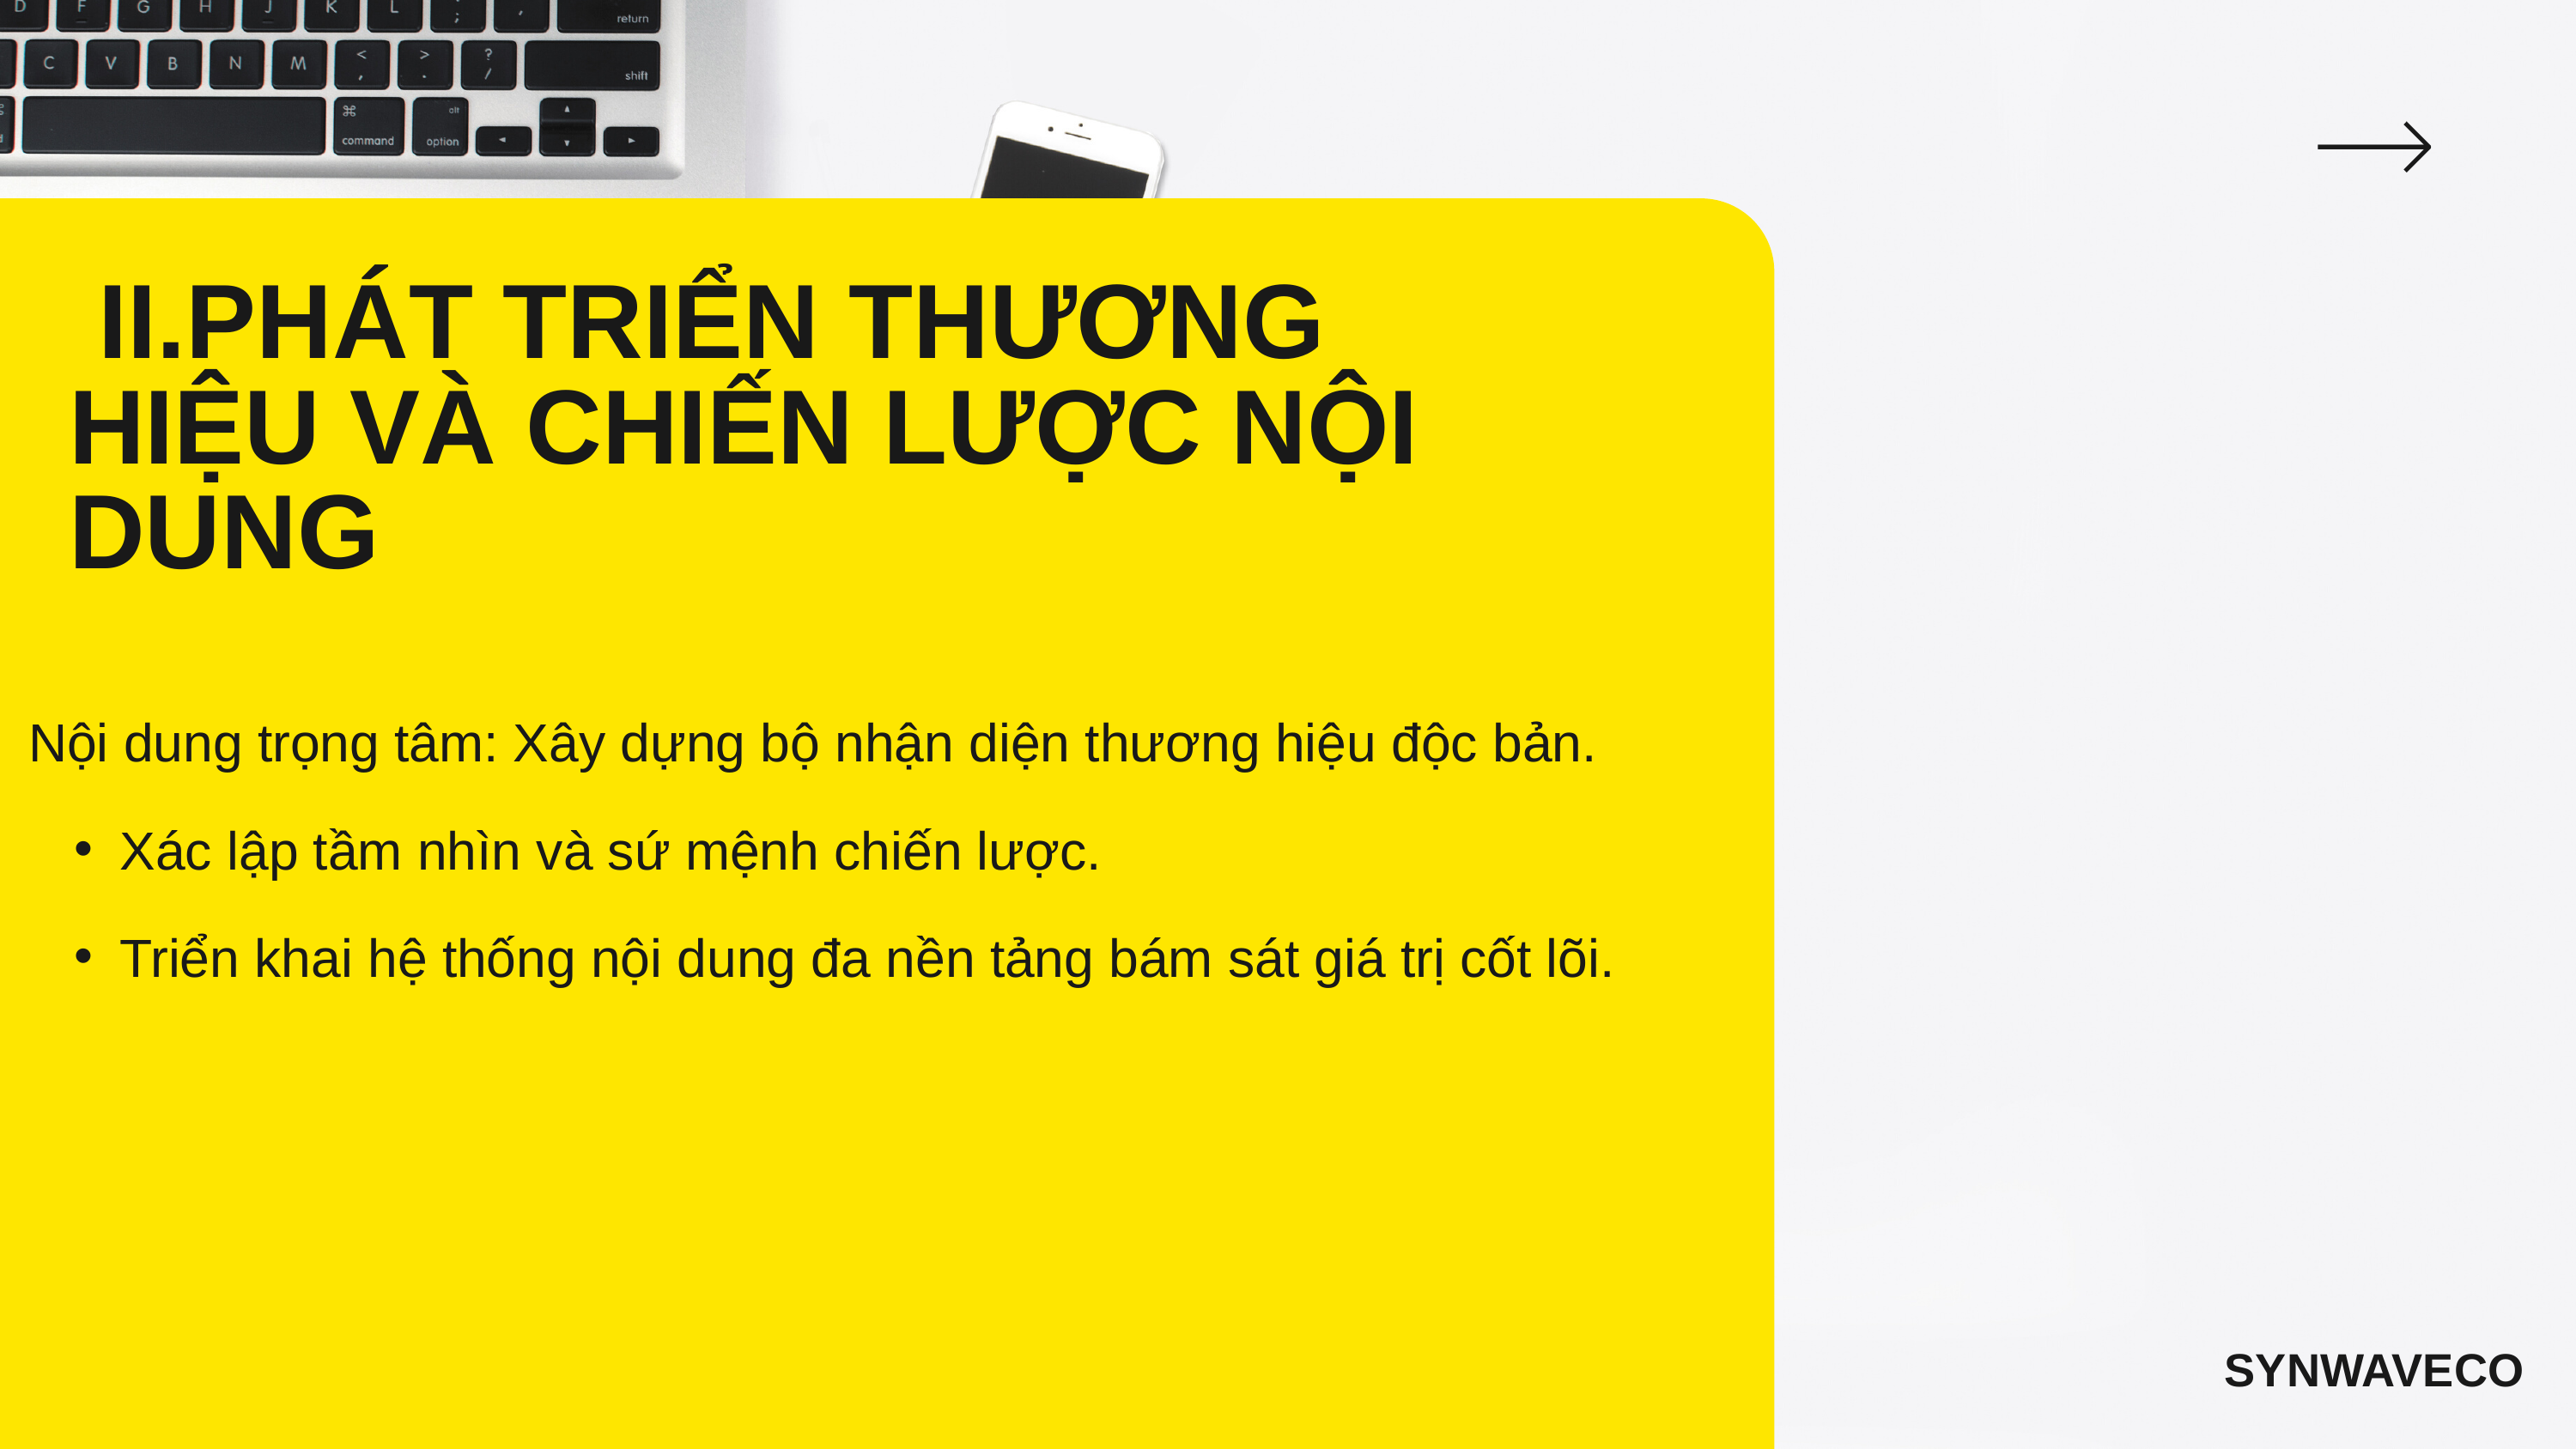

II.PHÁT TRIỂN THƯƠNG HIỆU VÀ CHIẾN LƯỢC NỘI DUNG
Nội dung trọng tâm: Xây dựng bộ nhận diện thương hiệu độc bản.

Xác lập tầm nhìn và sứ mệnh chiến lược.

Triển khai hệ thống nội dung đa nền tảng bám sát giá trị cốt lõi.

SYNWAVECO